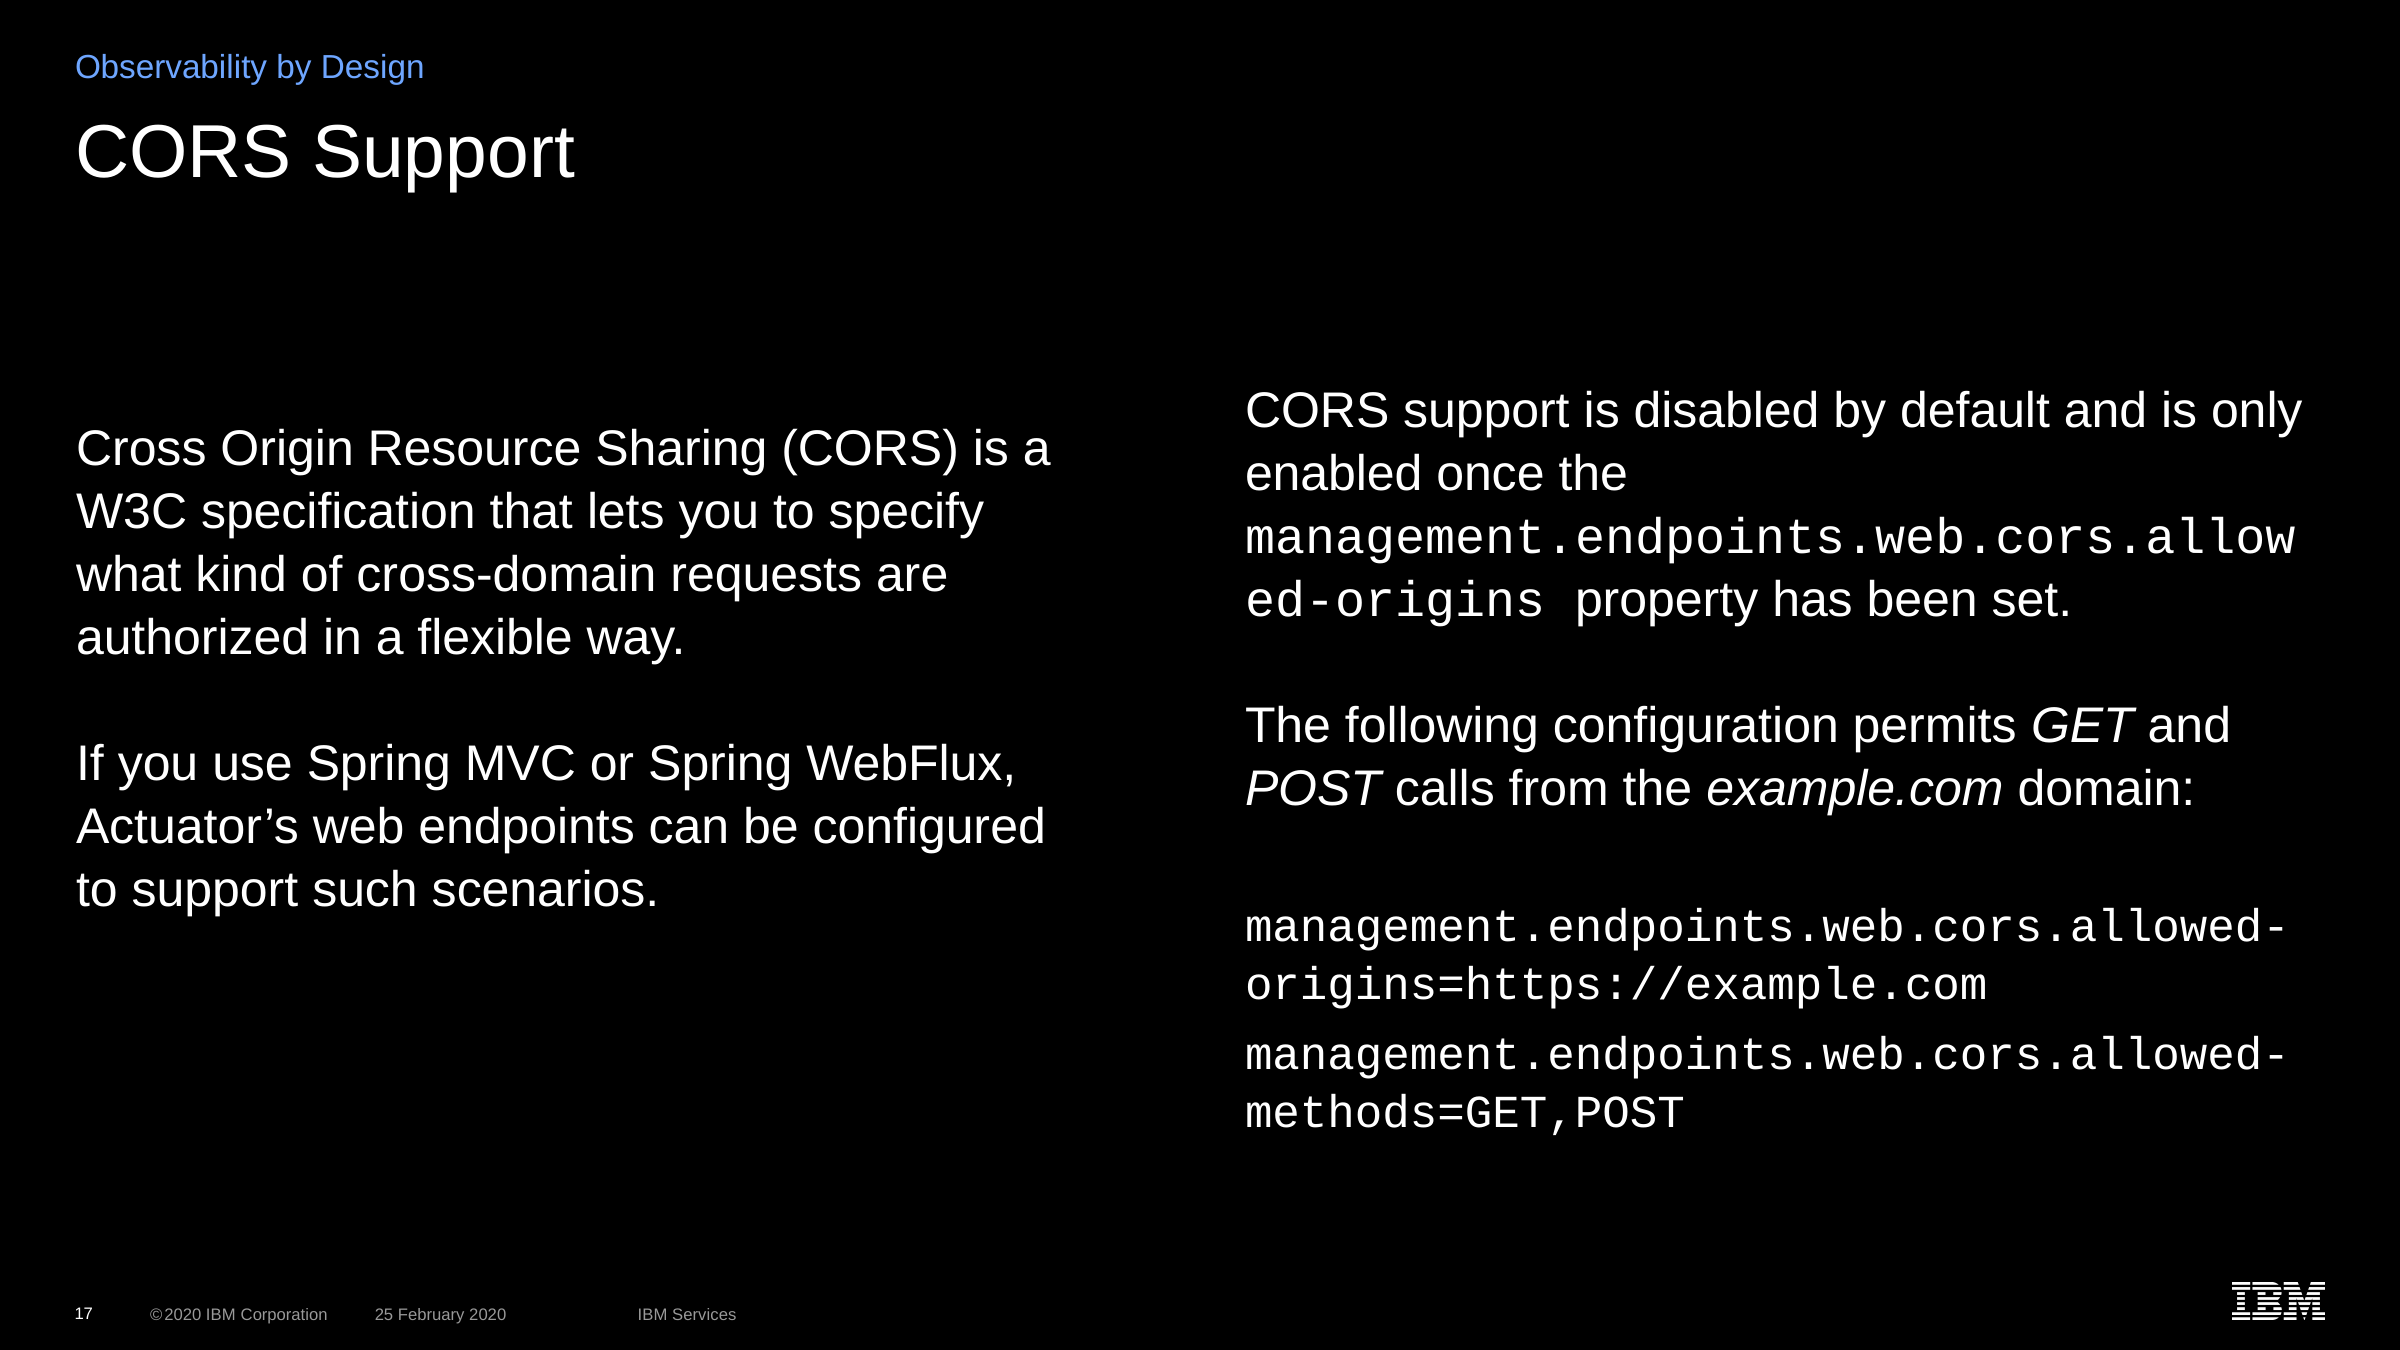

Observability by Design
# CORS Support
CORS support is disabled by default and is only enabled once the management.endpoints.web.cors.allowed-origins property has been set.
The following configuration permits GET and POST calls from the example.com domain:

management.endpoints.web.cors.allowed-origins=https://example.com
management.endpoints.web.cors.allowed-methods=GET,POST

Cross Origin Resource Sharing (CORS) is a W3C specification that lets you to specify what kind of cross-domain requests are authorized in a flexible way.
If you use Spring MVC or Spring WebFlux, Actuator’s web endpoints can be configured to support such scenarios.